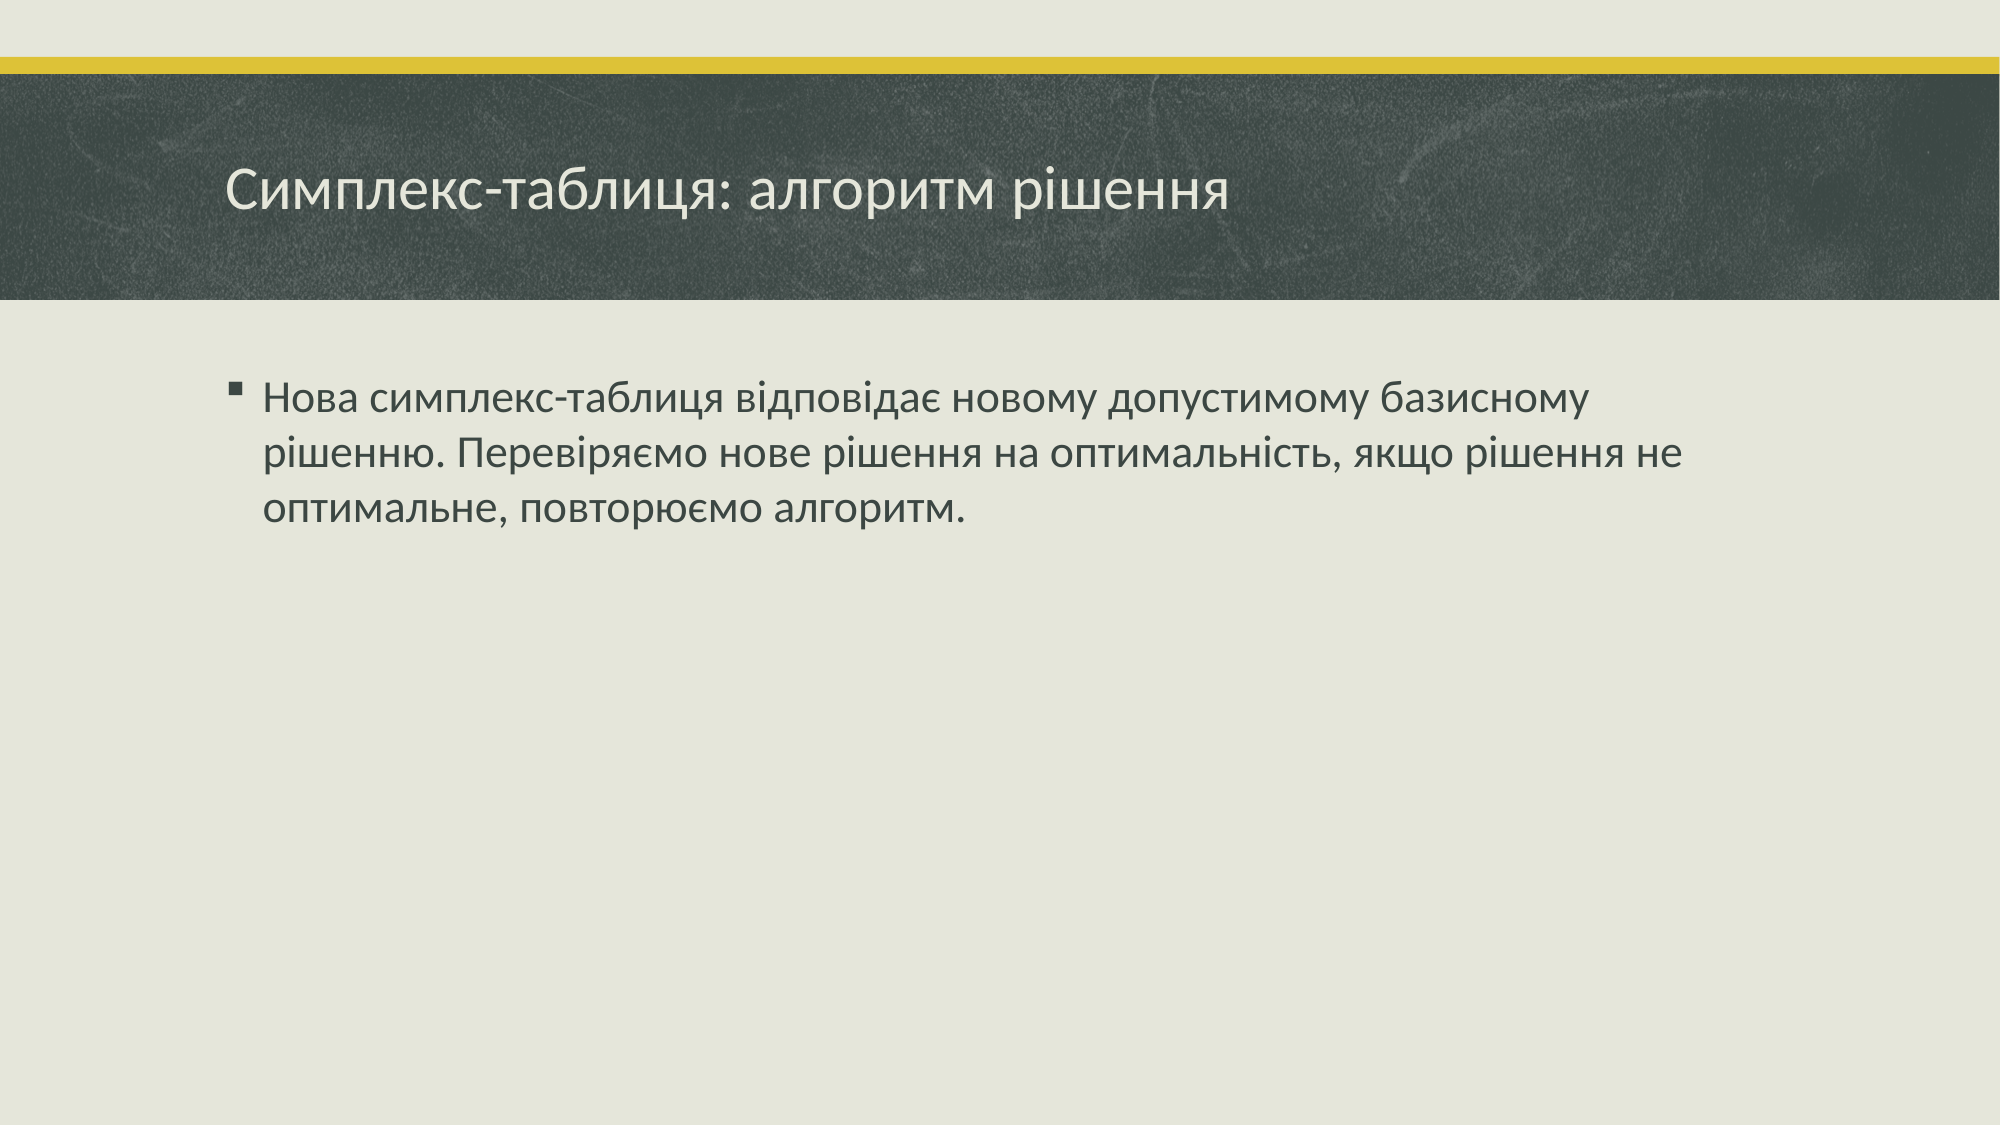

# Симплекс-таблиця: алгоритм рішення
Нова симплекс-таблиця відповідає новому допустимому базисному рішенню. Перевіряємо нове рішення на оптимальність, якщо рішення не оптимальне, повторюємо алгоритм.